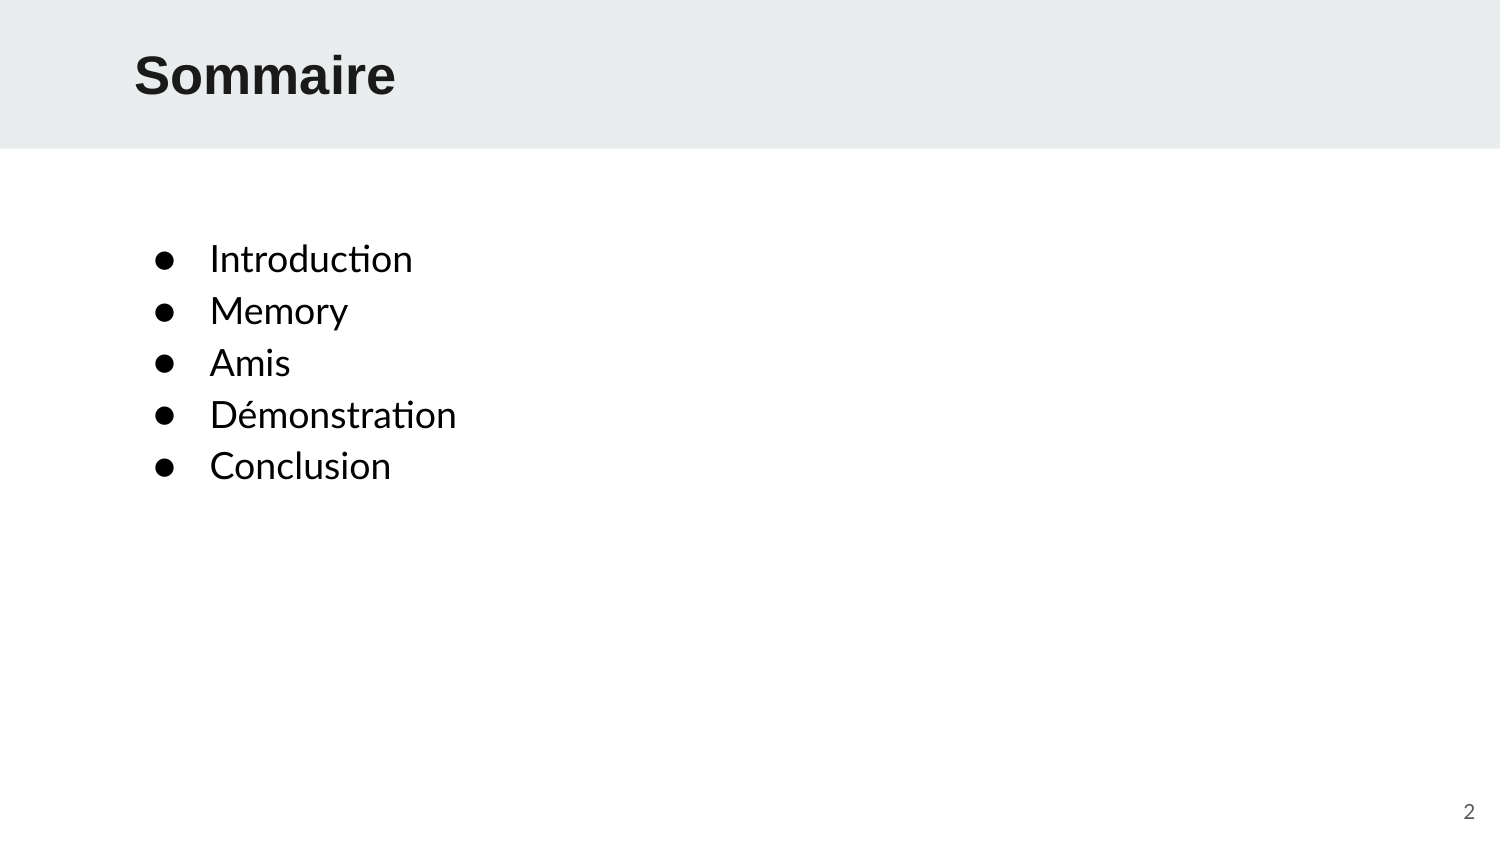

# Sommaire
Introduction
Memory
Amis
Démonstration
Conclusion
2